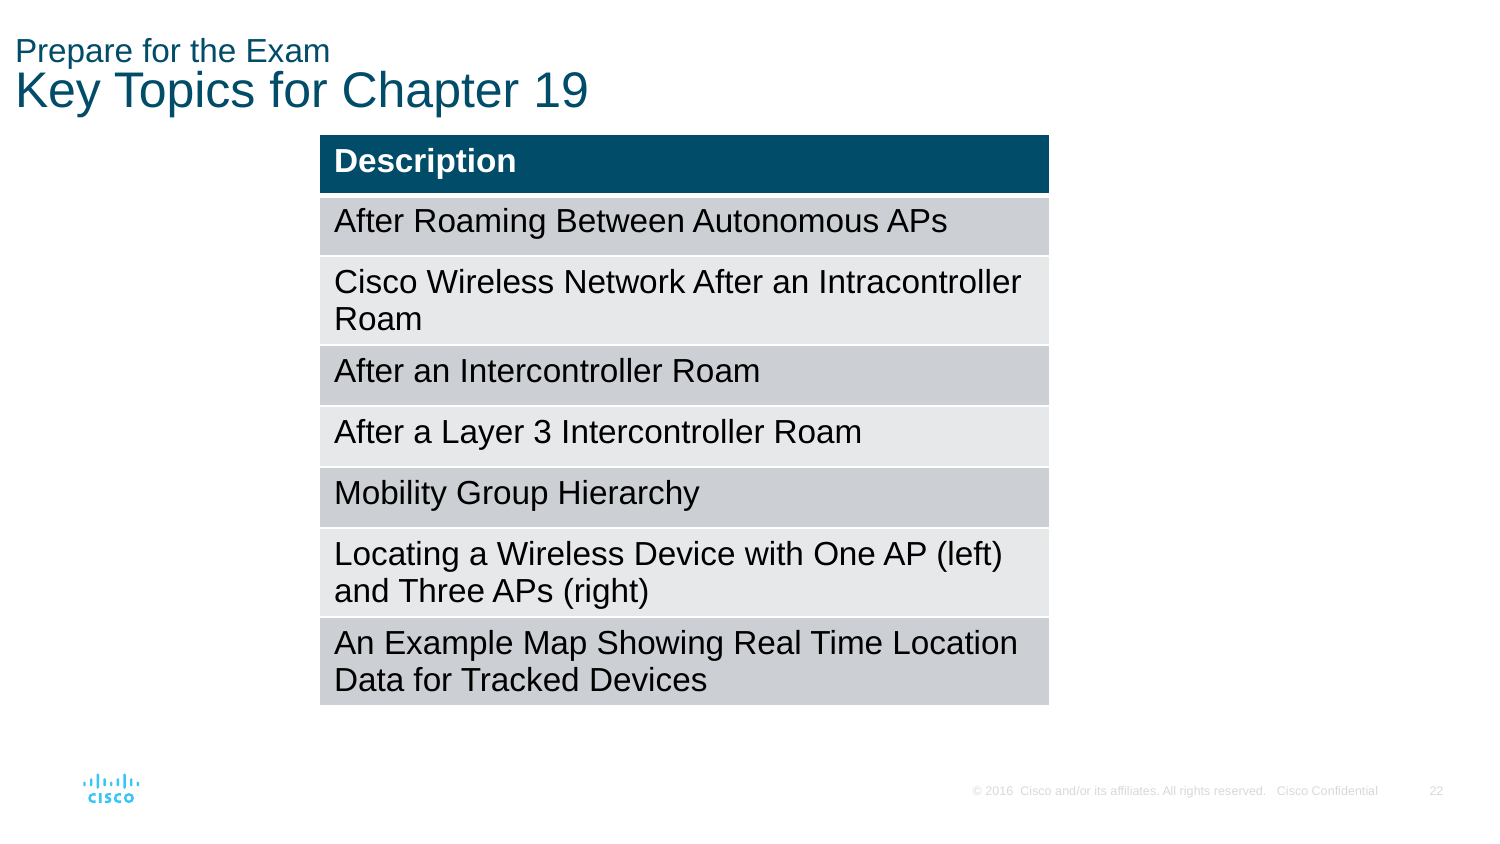

# Prepare for the Exam Key Topics for Chapter 19
| Description |
| --- |
| After Roaming Between Autonomous APs |
| Cisco Wireless Network After an Intracontroller Roam |
| After an Intercontroller Roam |
| After a Layer 3 Intercontroller Roam |
| Mobility Group Hierarchy |
| Locating a Wireless Device with One AP (left) and Three APs (right) |
| An Example Map Showing Real Time Location Data for Tracked Devices |